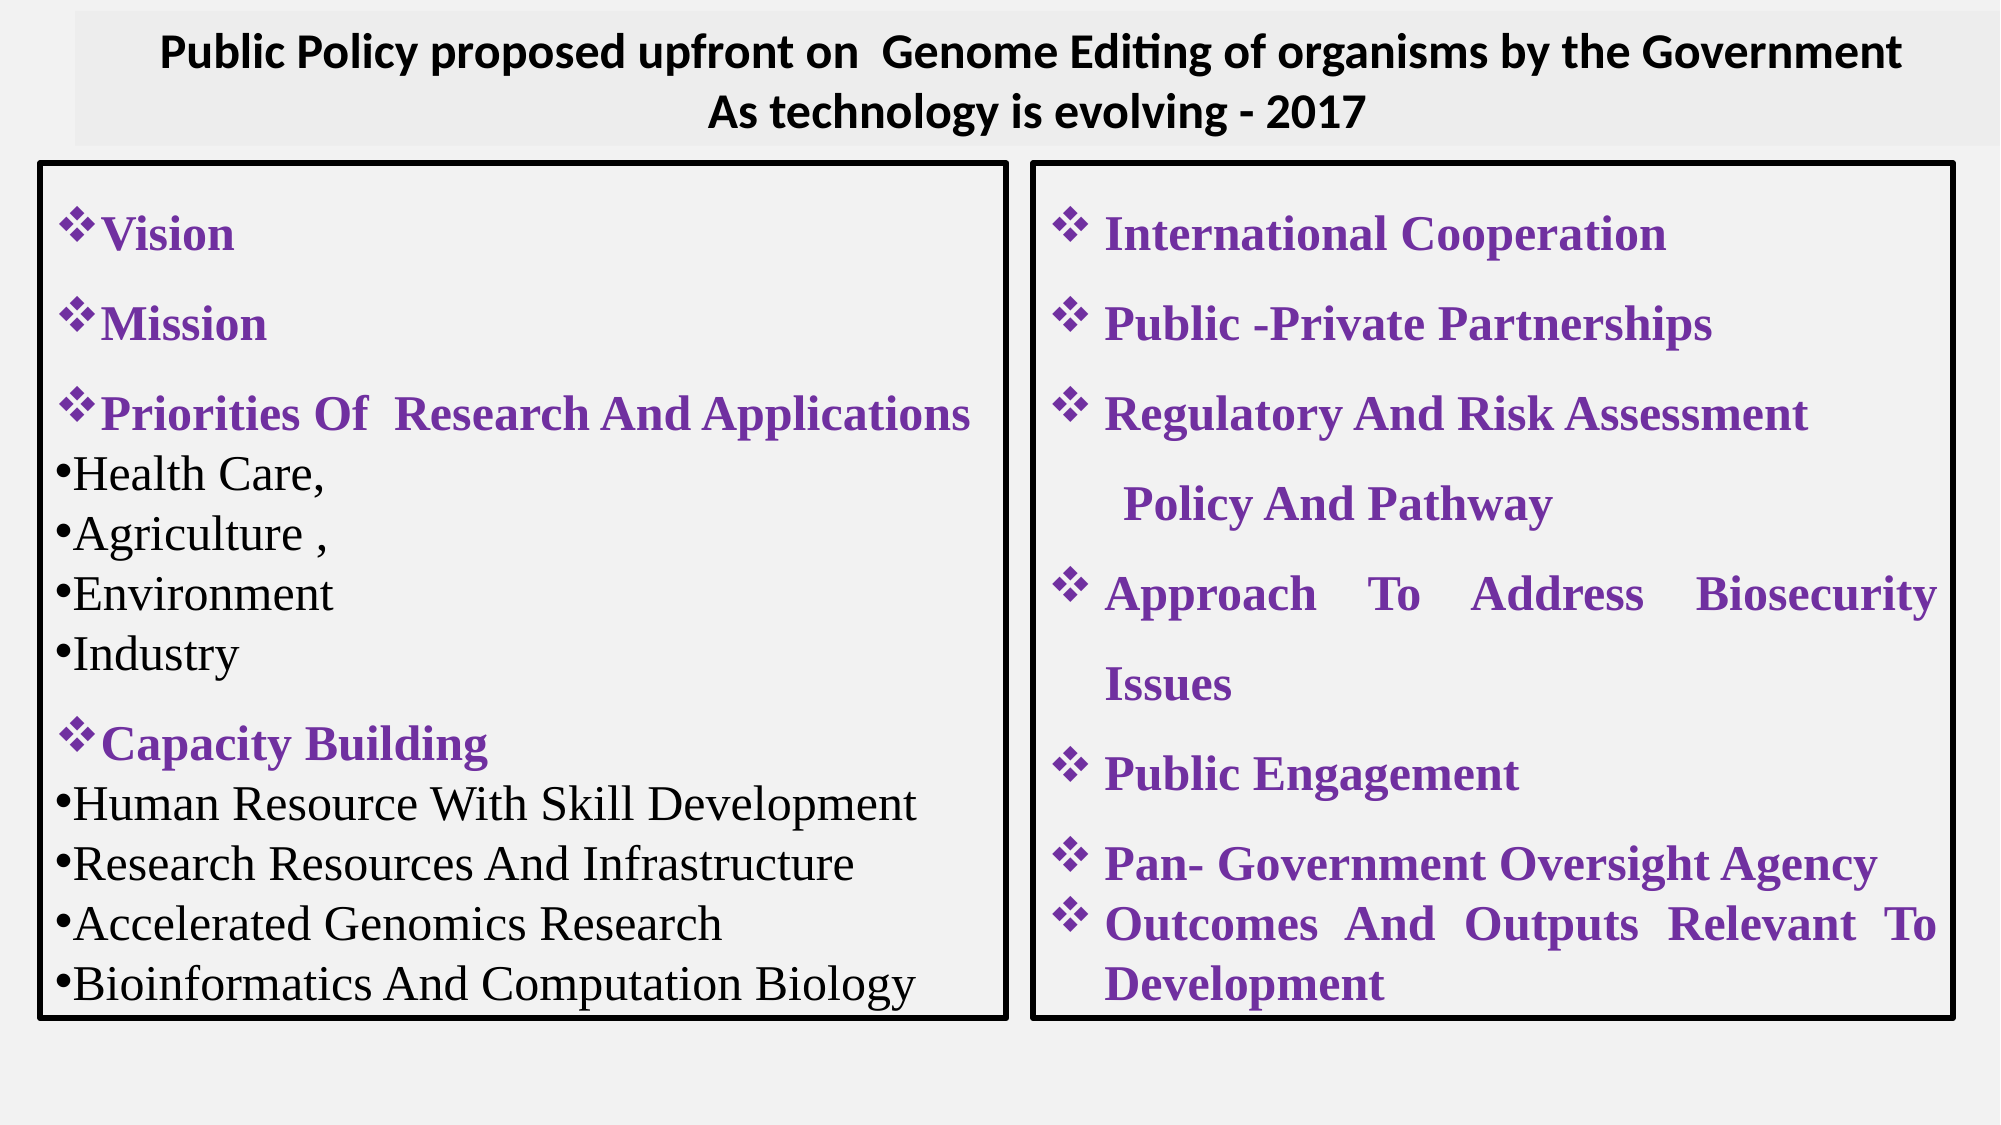

Public Policy proposed upfront on  Genome Editing of organisms by the Government
As technology is evolving - 2017
Vision
Mission
Priorities Of  Research And Applications
Health Care,
Agriculture ,
Environment
Industry
Capacity Building
Human Resource With Skill Development
Research Resources And Infrastructure
Accelerated Genomics Research
Bioinformatics And Computation Biology
International Cooperation
Public -Private Partnerships
Regulatory And Risk Assessment
Policy And Pathway
Approach To Address Biosecurity Issues
Public Engagement
Pan- Government Oversight Agency
Outcomes And Outputs Relevant To Development